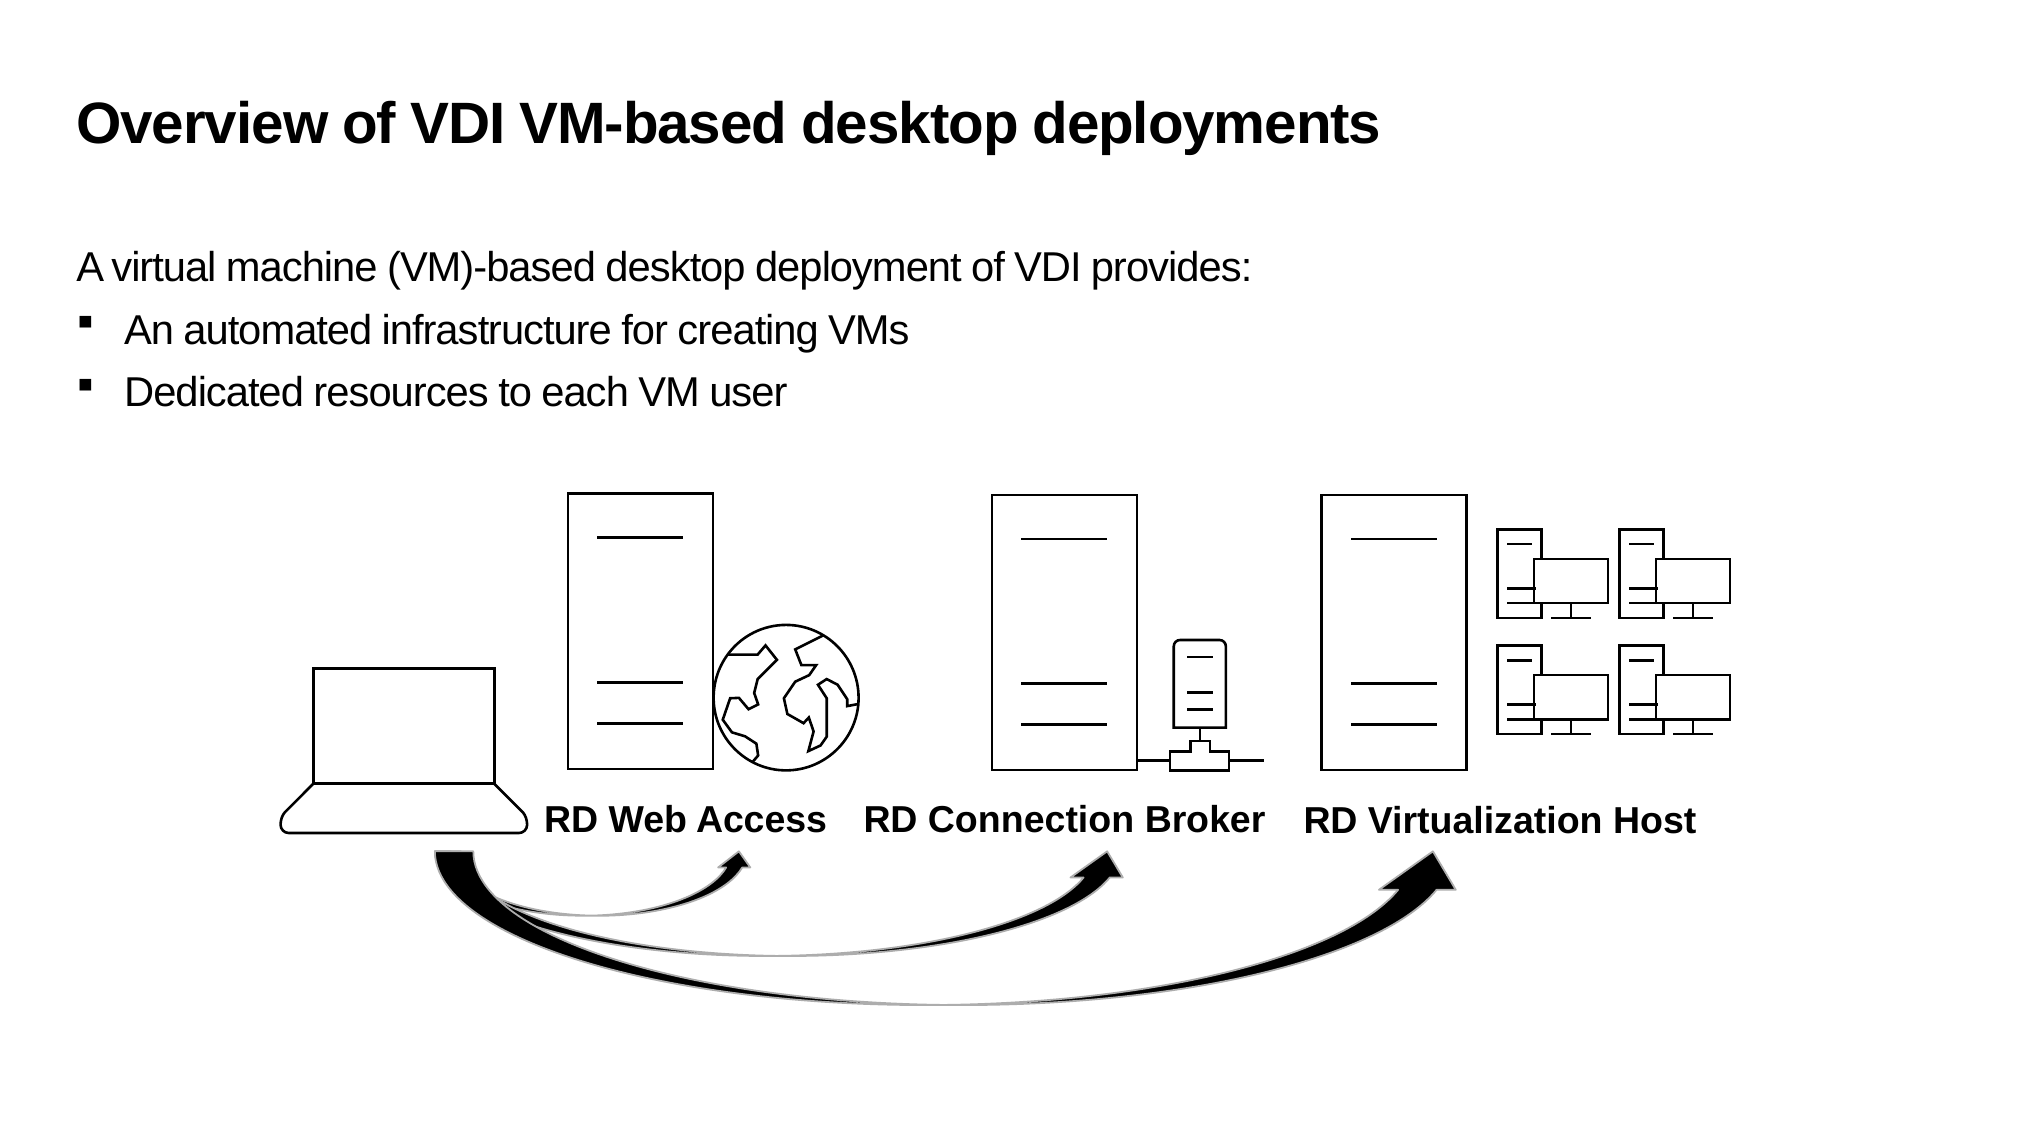

# Overview of VDI VM-based desktop deployments
A virtual machine (VM)-based desktop deployment of VDI provides:
An automated infrastructure for creating VMs
Dedicated resources to each VM user

RD Web Access
RD Connection Broker
RD Virtualization Host